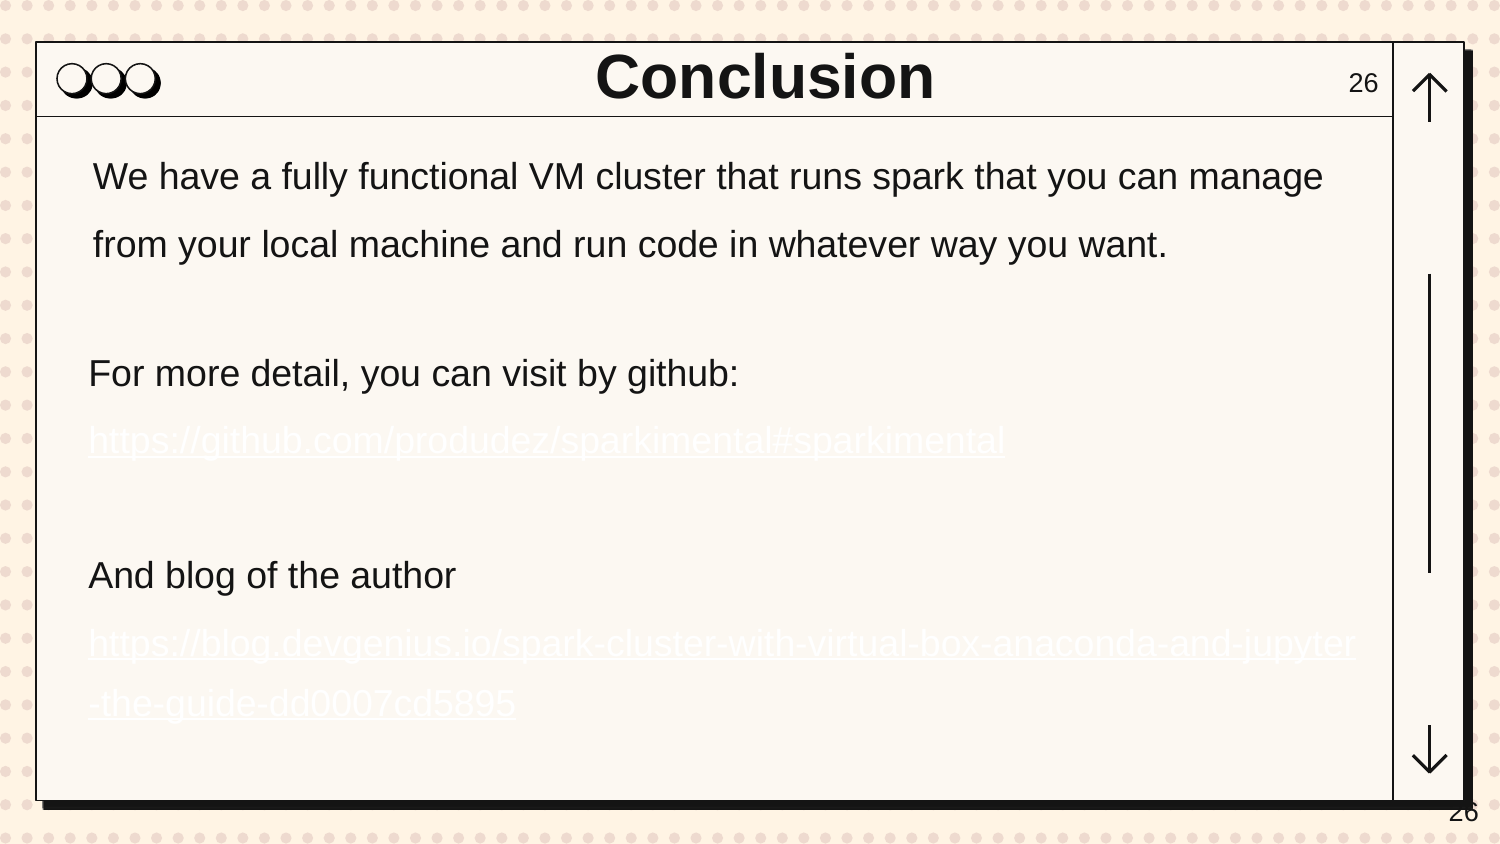

# Conclusion

26
We have a fully functional VM cluster that runs spark that you can manage from your local machine and run code in whatever way you want.

For more detail, you can visit by github:
https://github.com/produdez/sparkimental#sparkimental

And blog of the author
https://blog.devgenius.io/spark-cluster-with-virtual-box-anaconda-and-jupyter-the-guide-dd0007cd5895

26